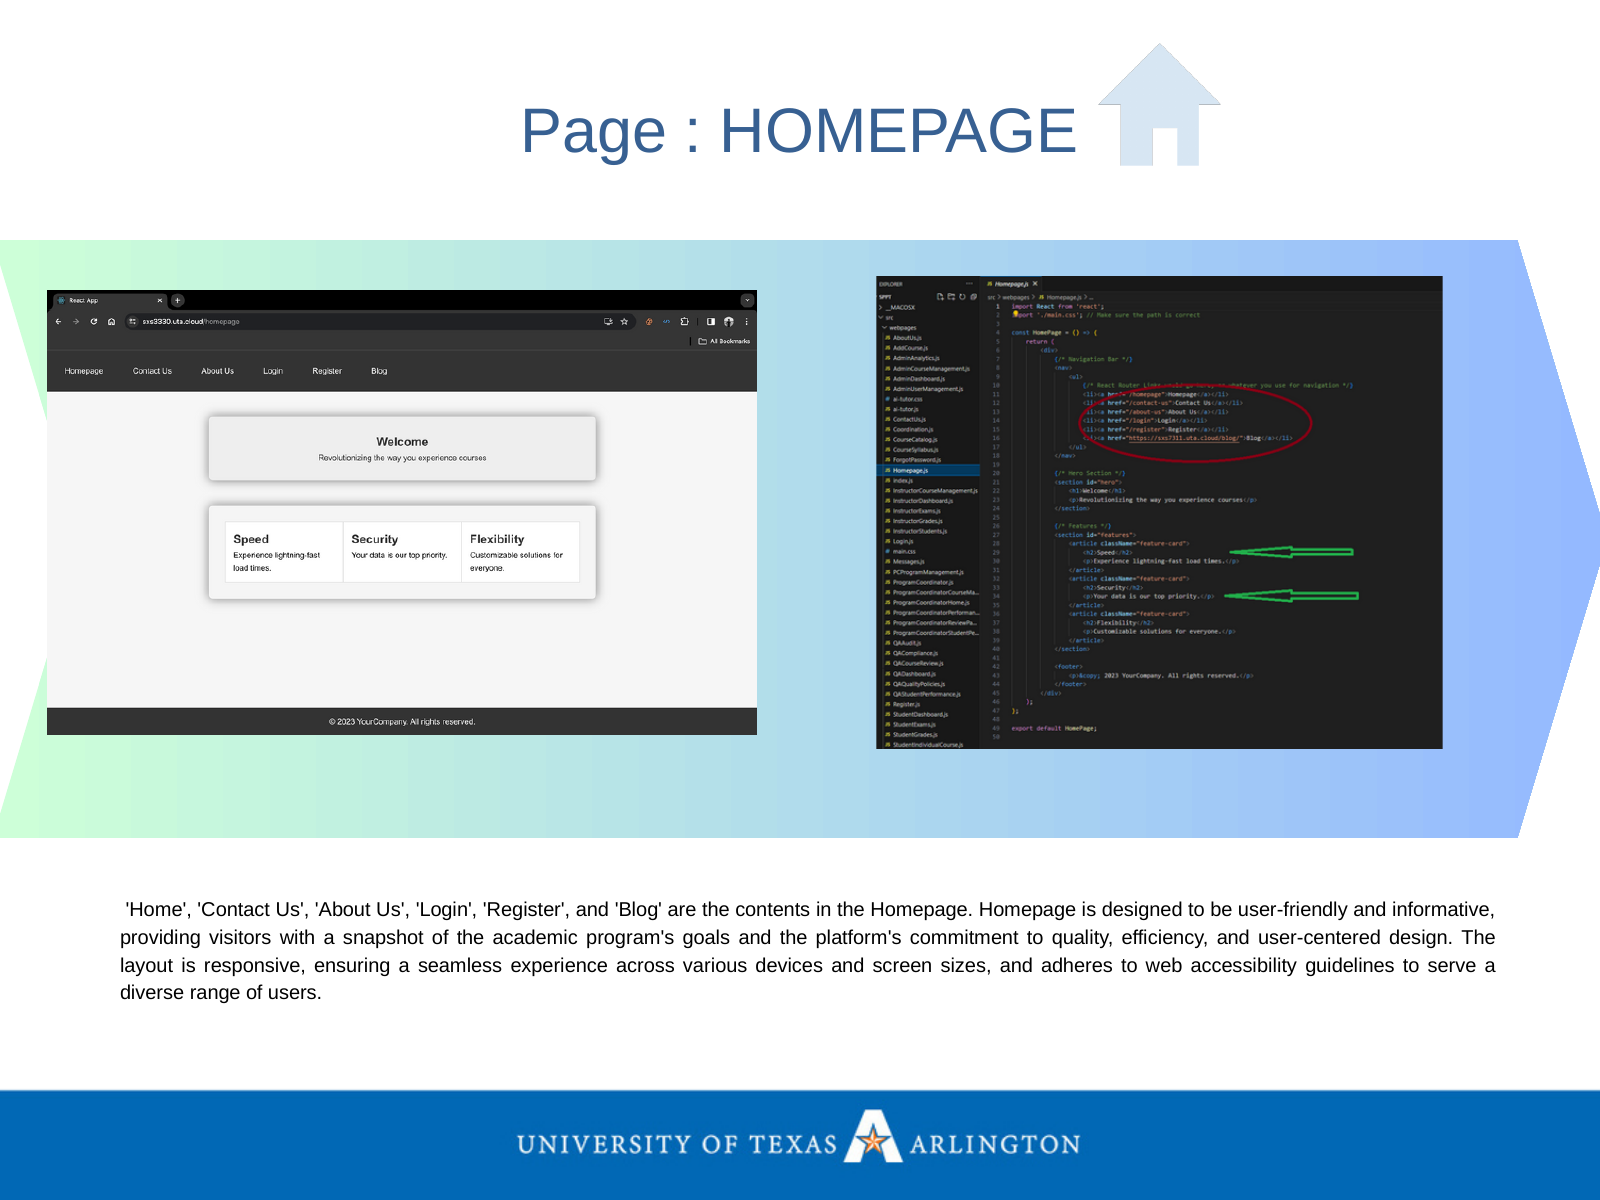

Page : HOMEPAGE

 'Home', 'Contact Us', 'About Us', 'Login', 'Register', and 'Blog' are the contents in the Homepage. Homepage is designed to be user-friendly and informative, providing visitors with a snapshot of the academic program's goals and the platform's commitment to quality, efficiency, and user-centered design. The layout is responsive, ensuring a seamless experience across various devices and screen sizes, and adheres to web accessibility guidelines to serve a diverse range of users.